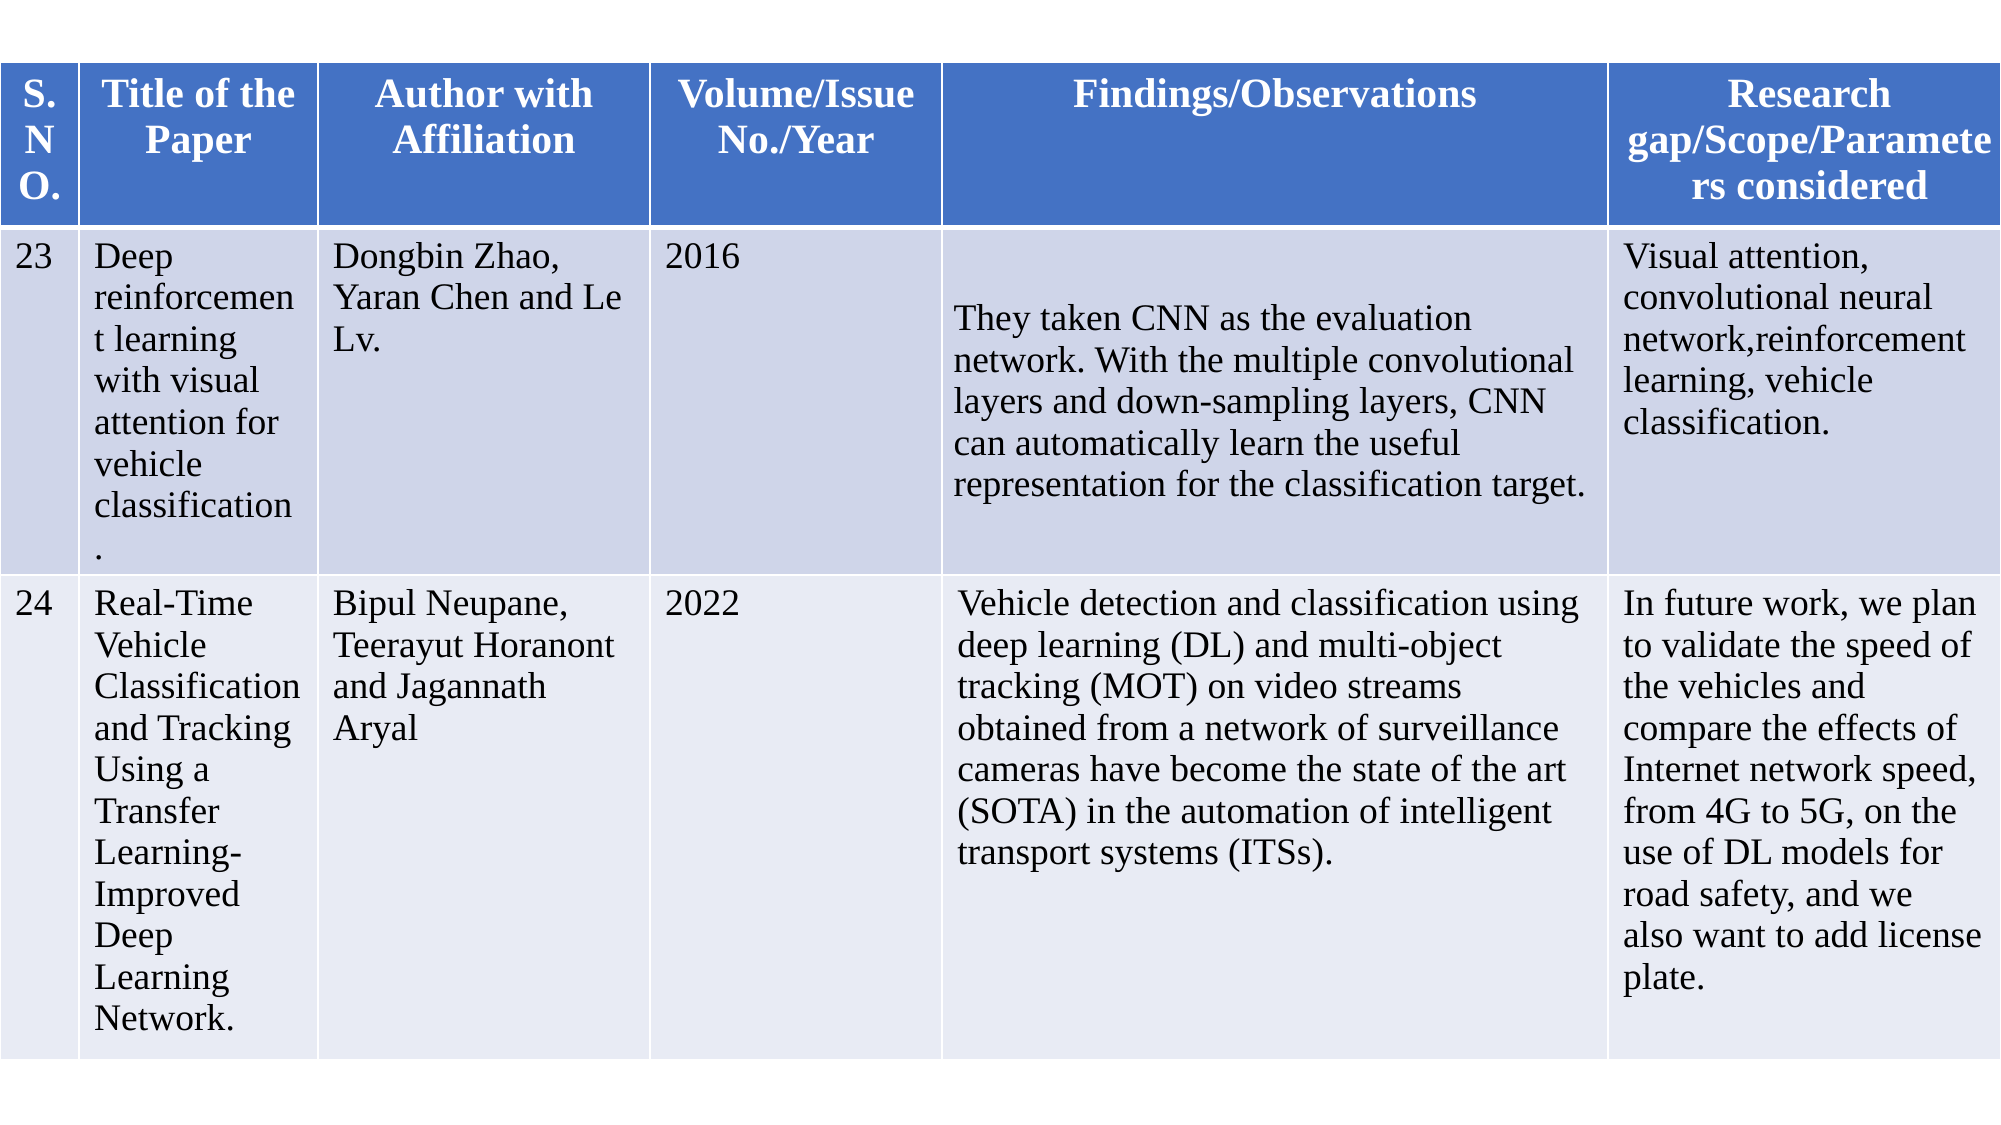

| S.NO. | Title of the Paper | Author with Affiliation | Volume/Issue No./Year | Findings/Observations | Research gap/Scope/Parameters considered |
| --- | --- | --- | --- | --- | --- |
| 23 | Deep reinforcement learning with visual attention for vehicle classification . | Dongbin Zhao, Yaran Chen and Le Lv. | 2016 | They taken CNN as the evaluation network. With the multiple convolutional layers and down-sampling layers, CNN can automatically learn the useful representation for the classification target. | Visual attention, convolutional neural network,reinforcement learning, vehicle classification. |
| 24 | Real-Time Vehicle Classification and Tracking Using a Transfer Learning-Improved Deep Learning Network. | Bipul Neupane, Teerayut Horanont and Jagannath Aryal | 2022 | Vehicle detection and classification using deep learning (DL) and multi-object tracking (MOT) on video streams obtained from a network of surveillance cameras have become the state of the art (SOTA) in the automation of intelligent transport systems (ITSs). | In future work, we plan to validate the speed of the vehicles and compare the effects of Internet network speed, from 4G to 5G, on the use of DL models for road safety, and we also want to add license plate. |